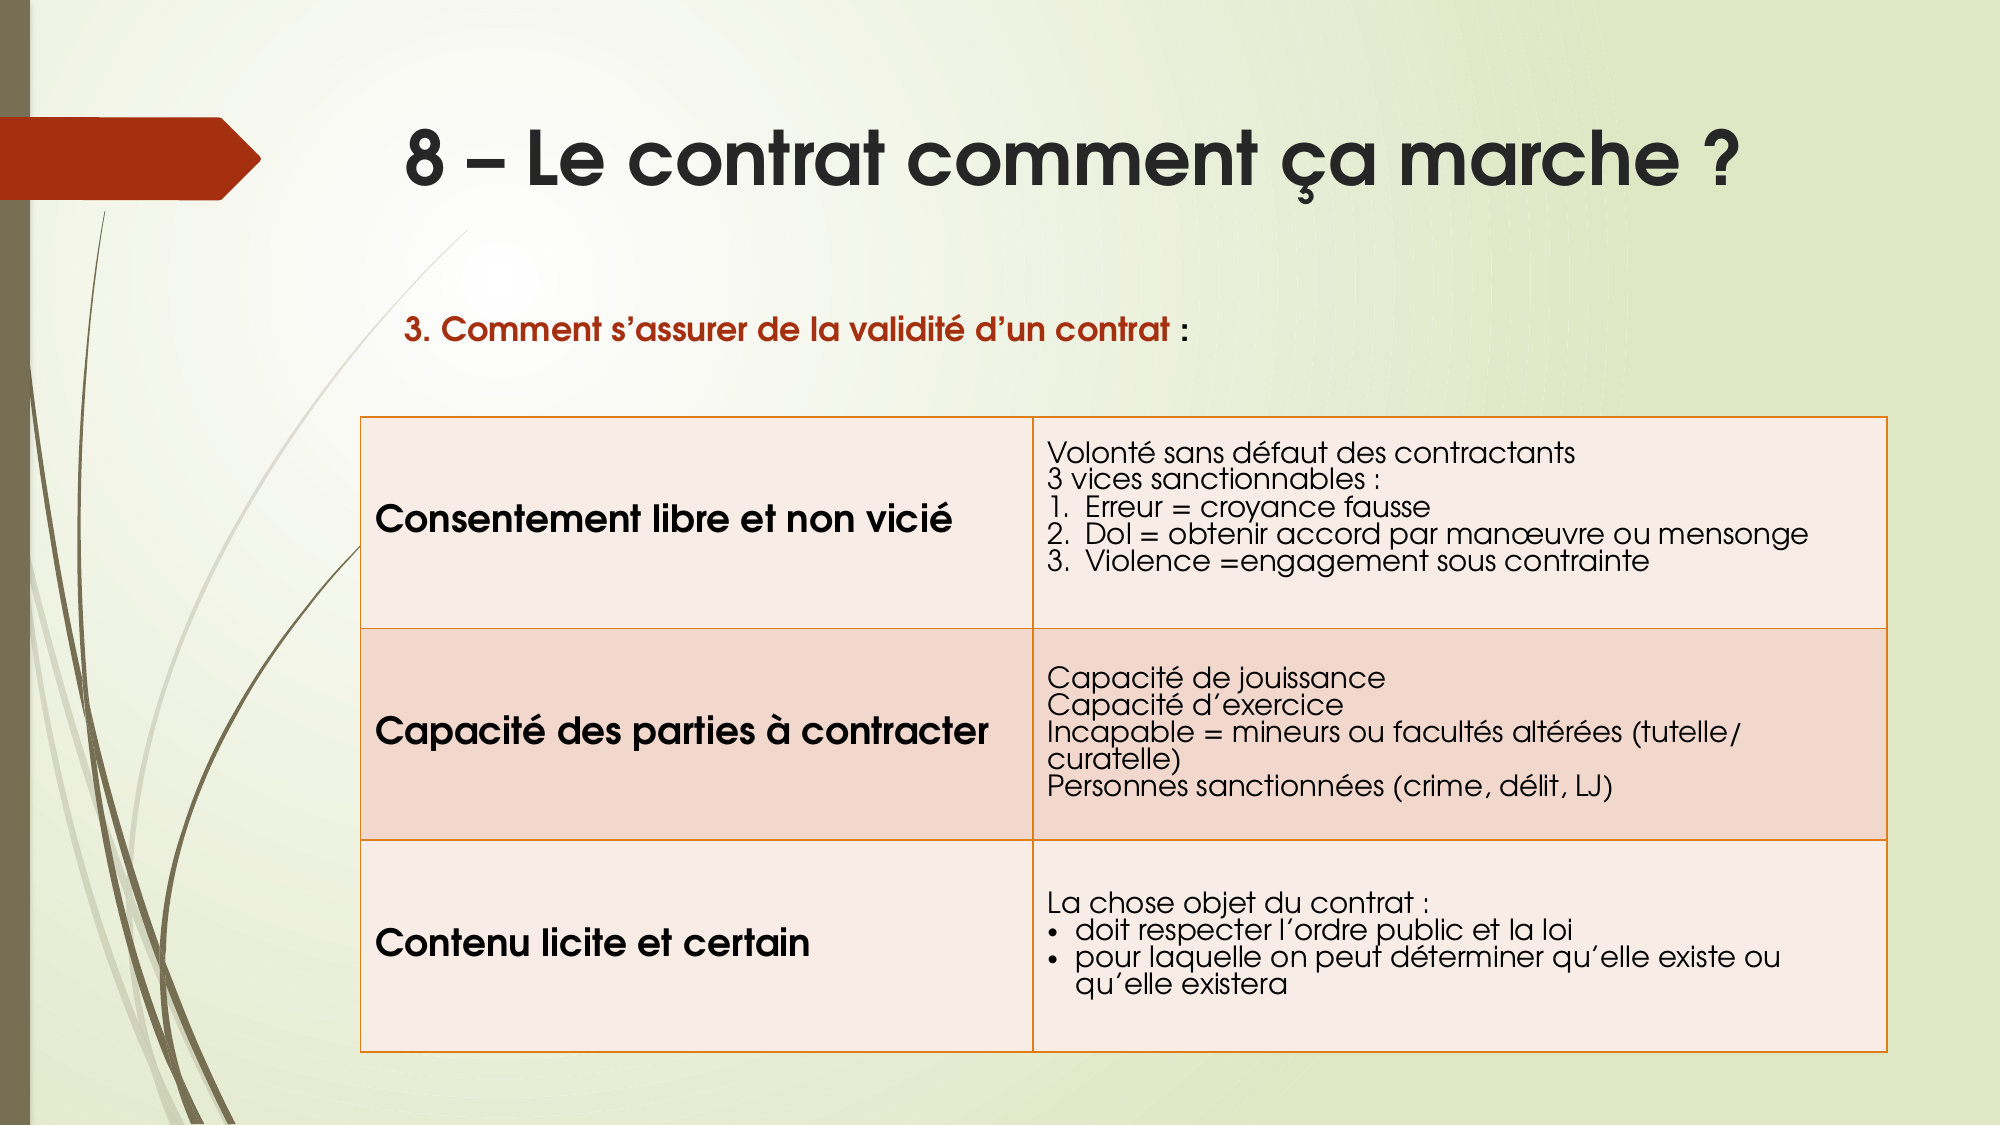

# 8 – Le contrat comment ça marche ?

3. Comment s’assurer de la validité d’un contrat :

| Consentement libre et non vicié | Volonté sans défaut des contractants 3 vices sanctionnables : Erreur = croyance fausse Dol = obtenir accord par manœuvre ou mensonge Violence =engagement sous contrainte |
| --- | --- |
| Capacité des parties à contracter | Capacité de jouissance Capacité d’exercice Incapable = mineurs ou facultés altérées (tutelle/ curatelle) Personnes sanctionnées (crime, délit, LJ) |
| Contenu licite et certain | La chose objet du contrat : doit respecter l’ordre public et la loi pour laquelle on peut déterminer qu’elle existe ou qu’elle existera |